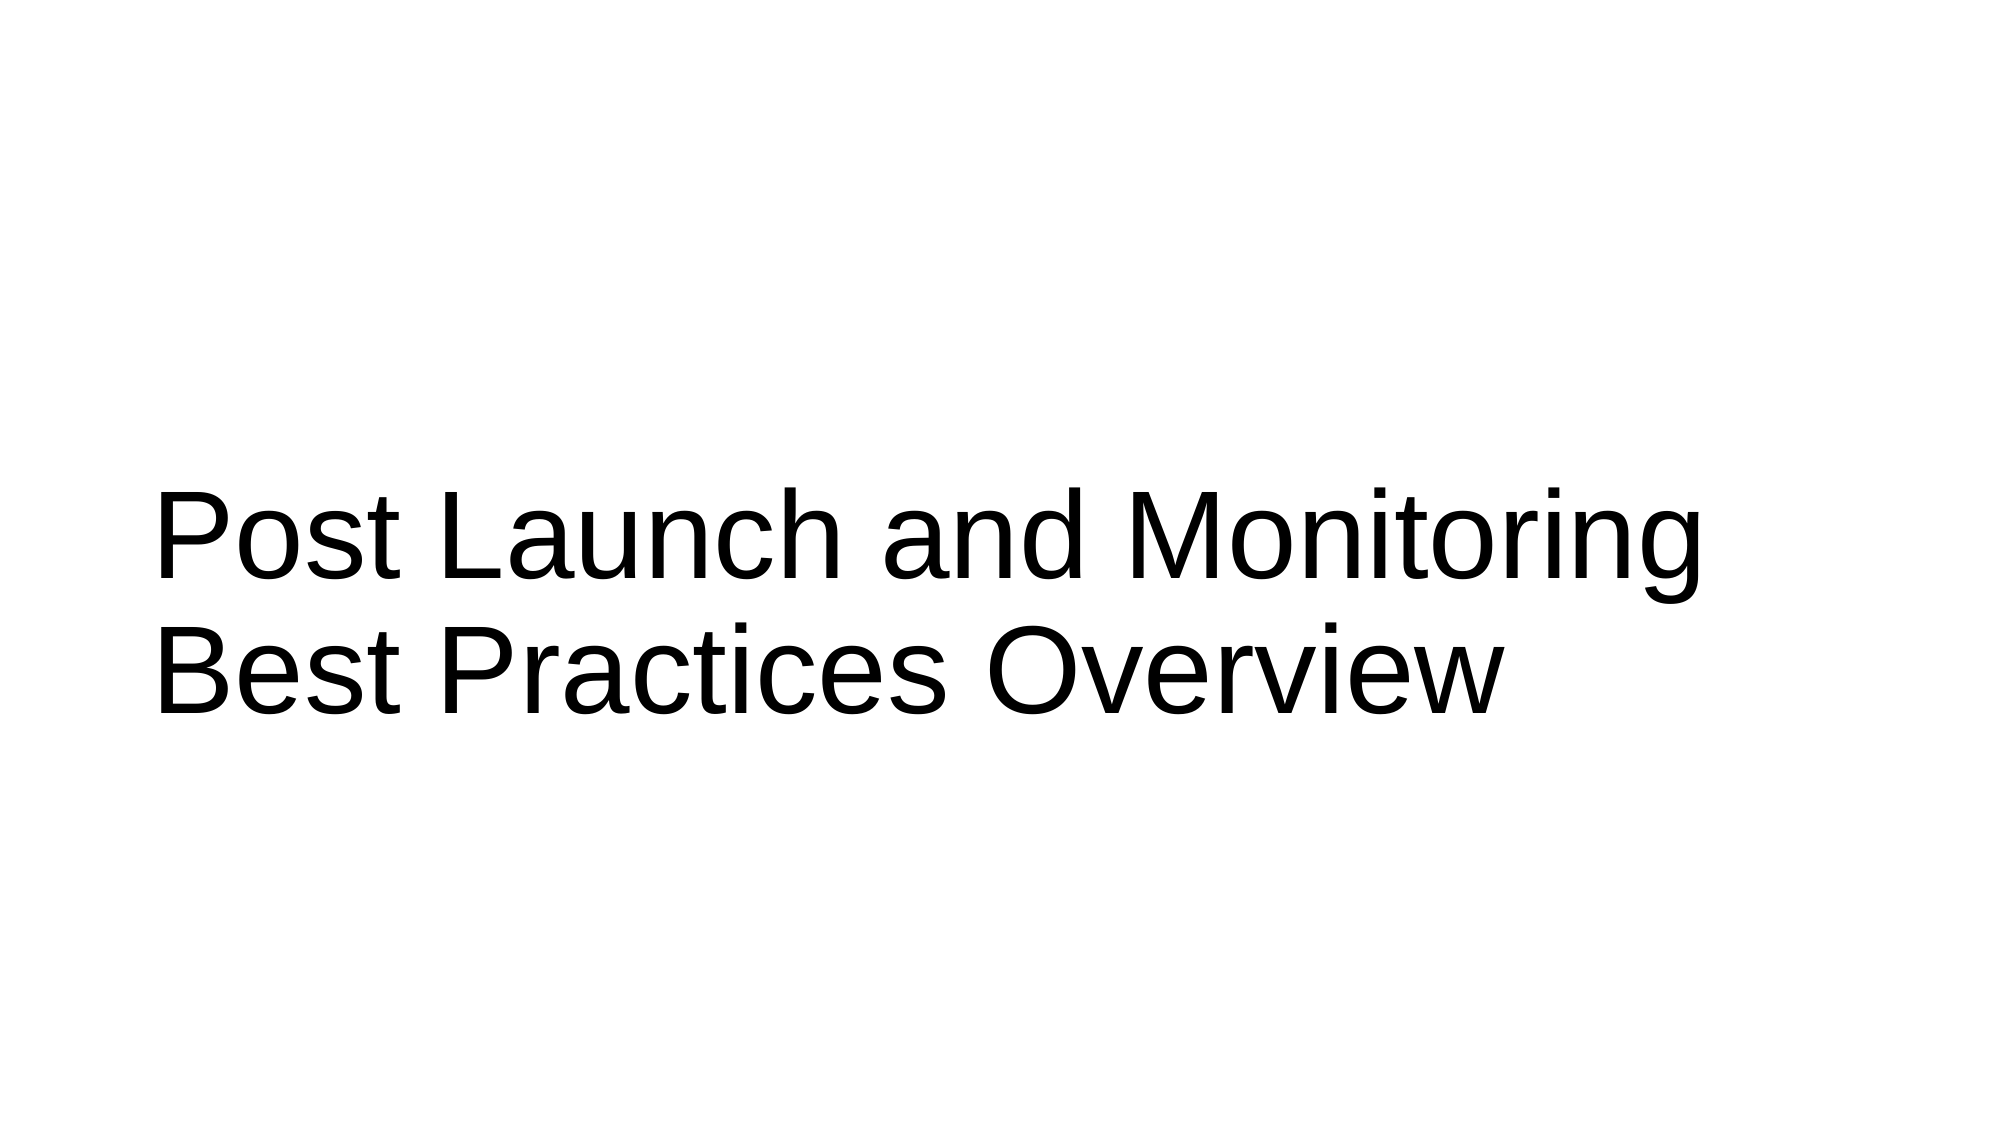

# Post Launch and Monitoring Best Practices Overview